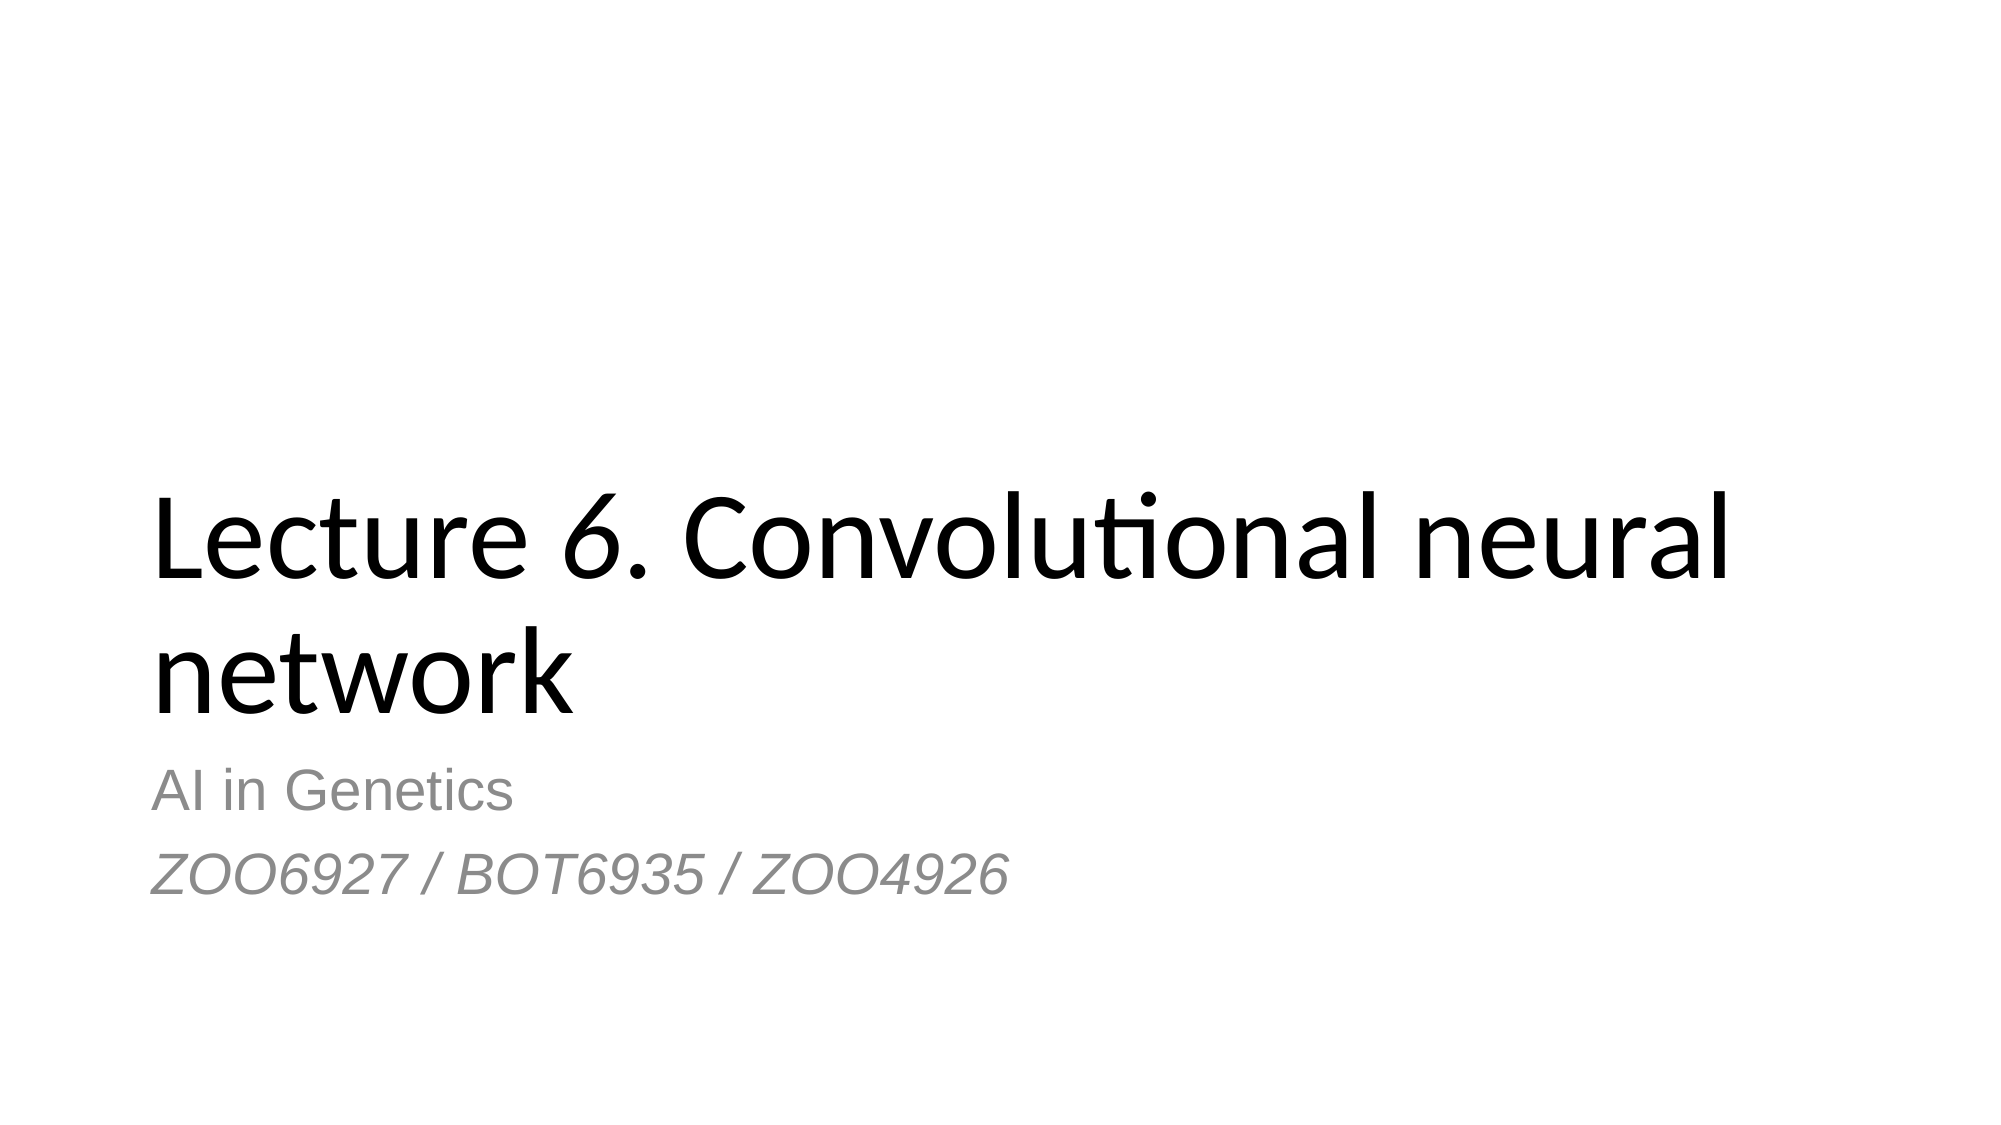

# Lecture 6. Convolutional neural network
AI in Genetics
ZOO6927 / BOT6935 / ZOO4926